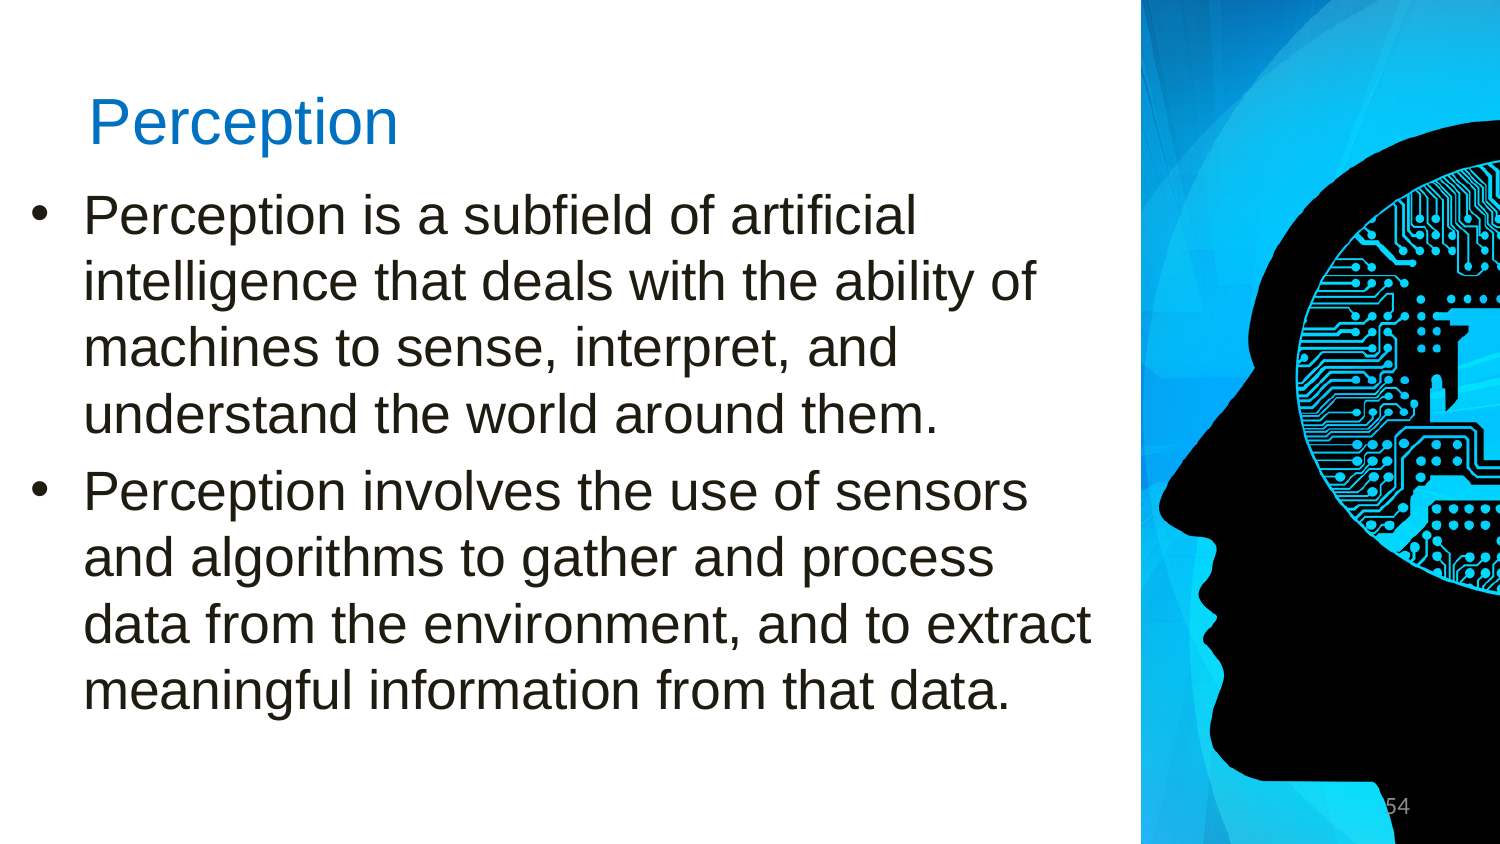

# Perception
Perception is a subfield of artificial intelligence that deals with the ability of machines to sense, interpret, and understand the world around them.
Perception involves the use of sensors and algorithms to gather and process data from the environment, and to extract meaningful information from that data.
54